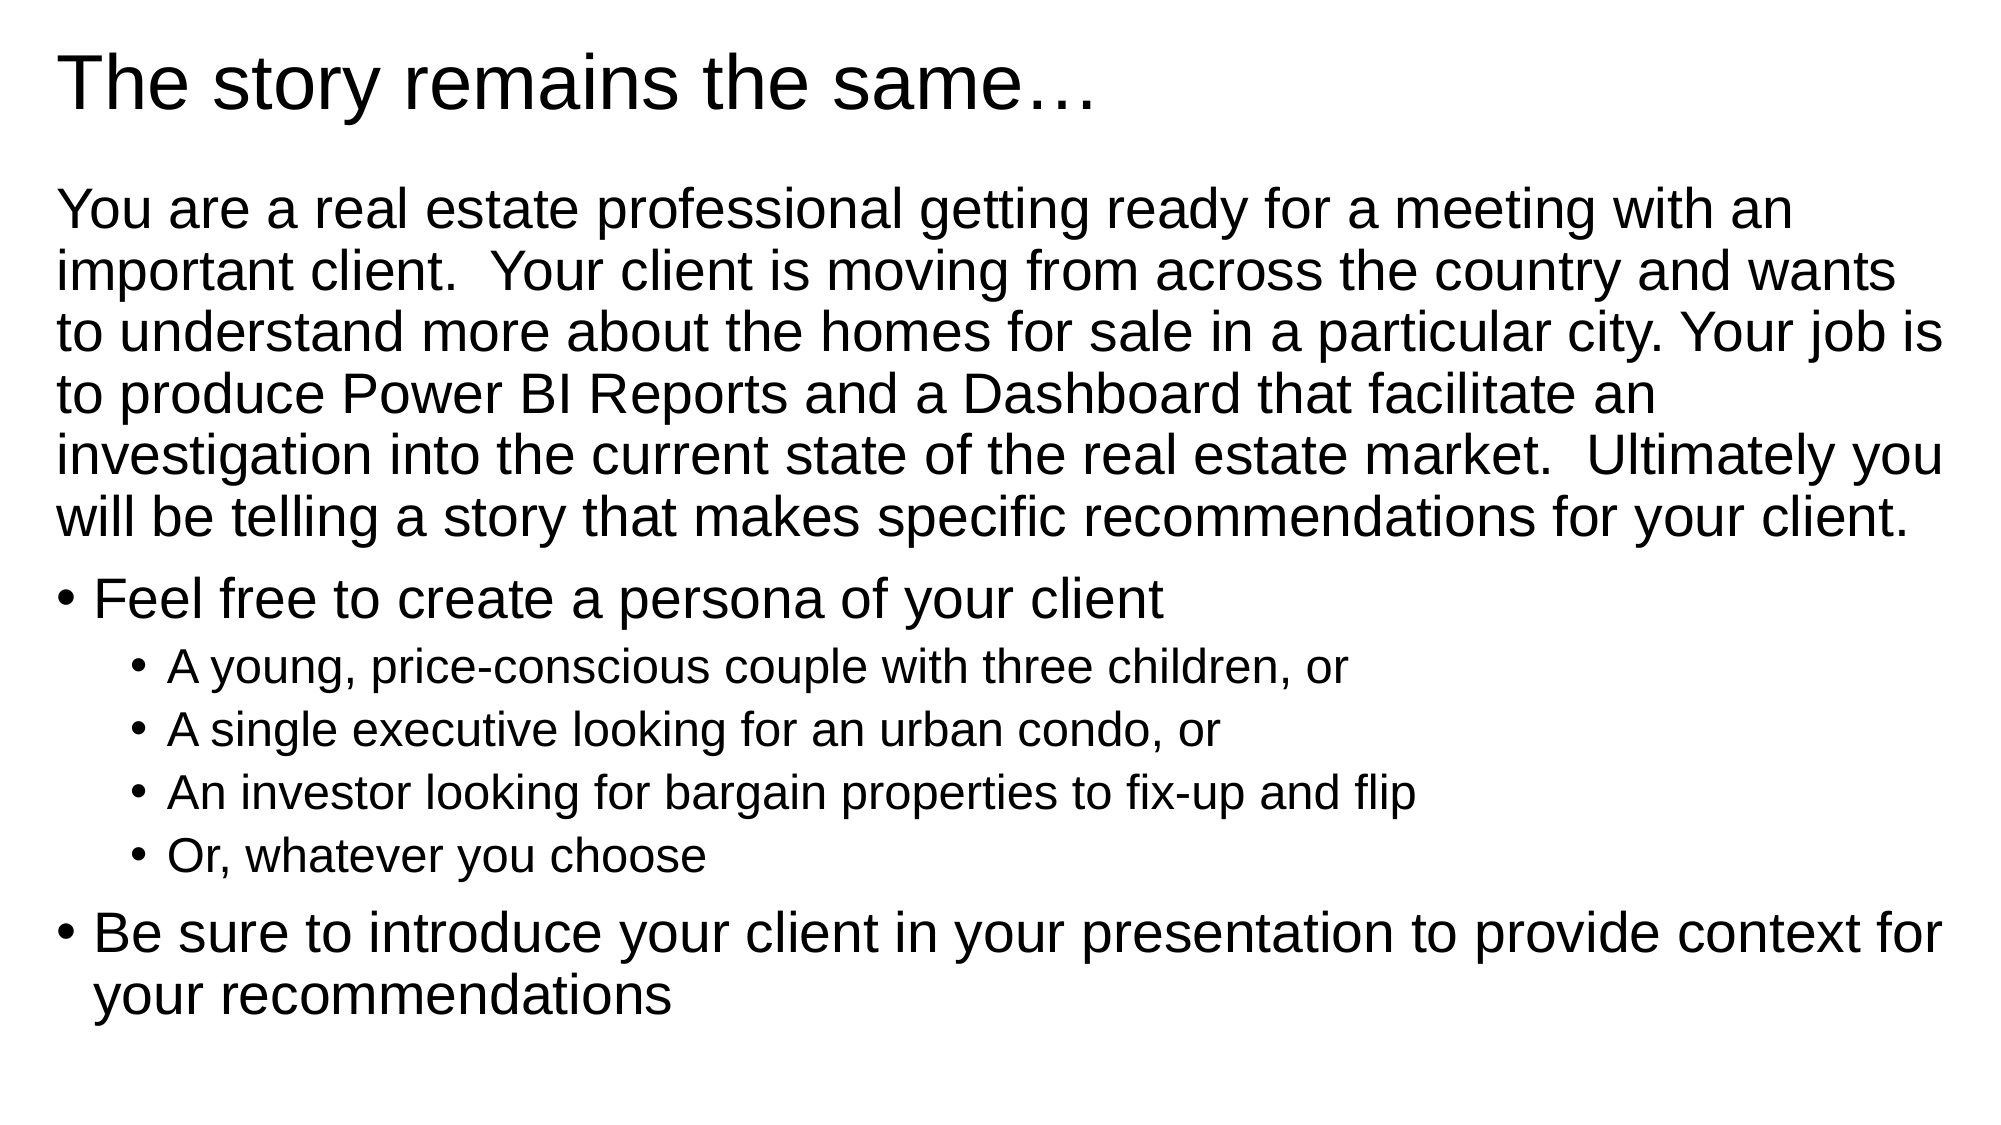

# The story remains the same…
You are a real estate professional getting ready for a meeting with an important client.  Your client is moving from across the country and wants to understand more about the homes for sale in a particular city. Your job is to produce Power BI Reports and a Dashboard that facilitate an investigation into the current state of the real estate market.  Ultimately you will be telling a story that makes specific recommendations for your client.
Feel free to create a persona of your client
A young, price-conscious couple with three children, or
A single executive looking for an urban condo, or
An investor looking for bargain properties to fix-up and flip
Or, whatever you choose
Be sure to introduce your client in your presentation to provide context for your recommendations